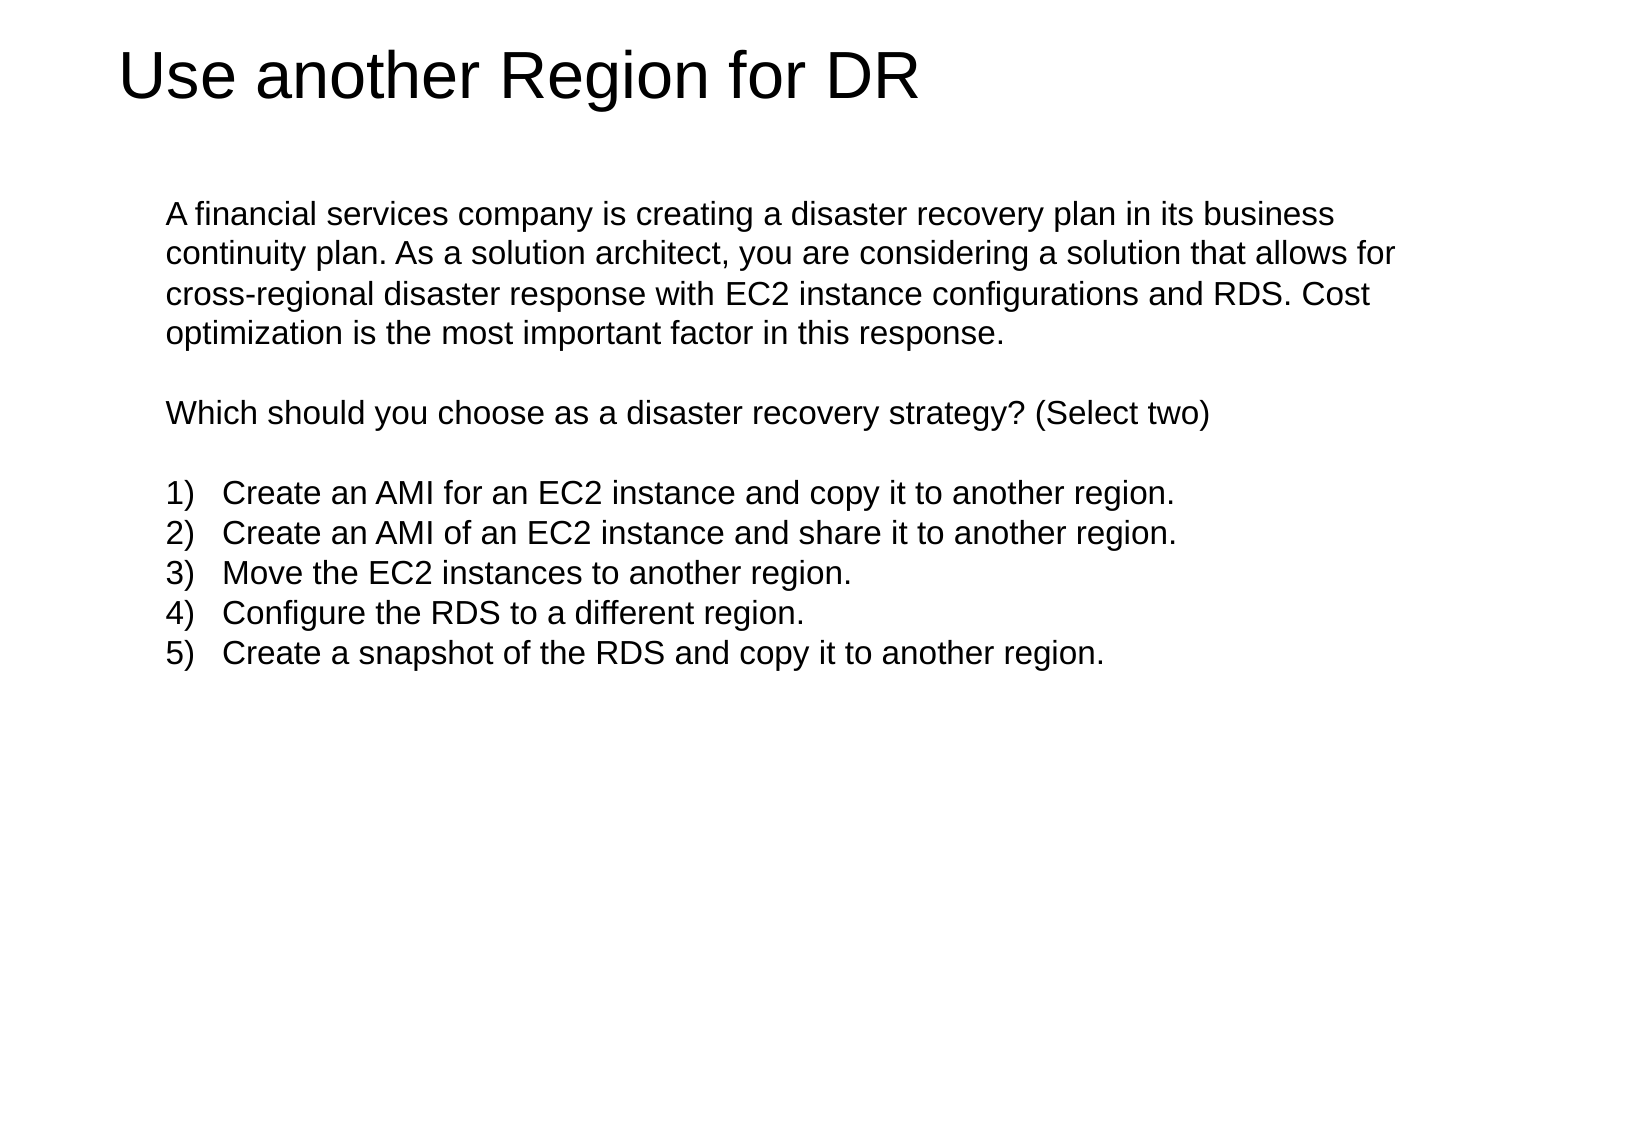

Use another Region for DR
A financial services company is creating a disaster recovery plan in its business continuity plan. As a solution architect, you are considering a solution that allows for cross-regional disaster response with EC2 instance configurations and RDS. Cost optimization is the most important factor in this response.

Which should you choose as a disaster recovery strategy? (Select two)

Create an AMI for an EC2 instance and copy it to another region.
Create an AMI of an EC2 instance and share it to another region.
Move the EC2 instances to another region.
Configure the RDS to a different region.
Create a snapshot of the RDS and copy it to another region.